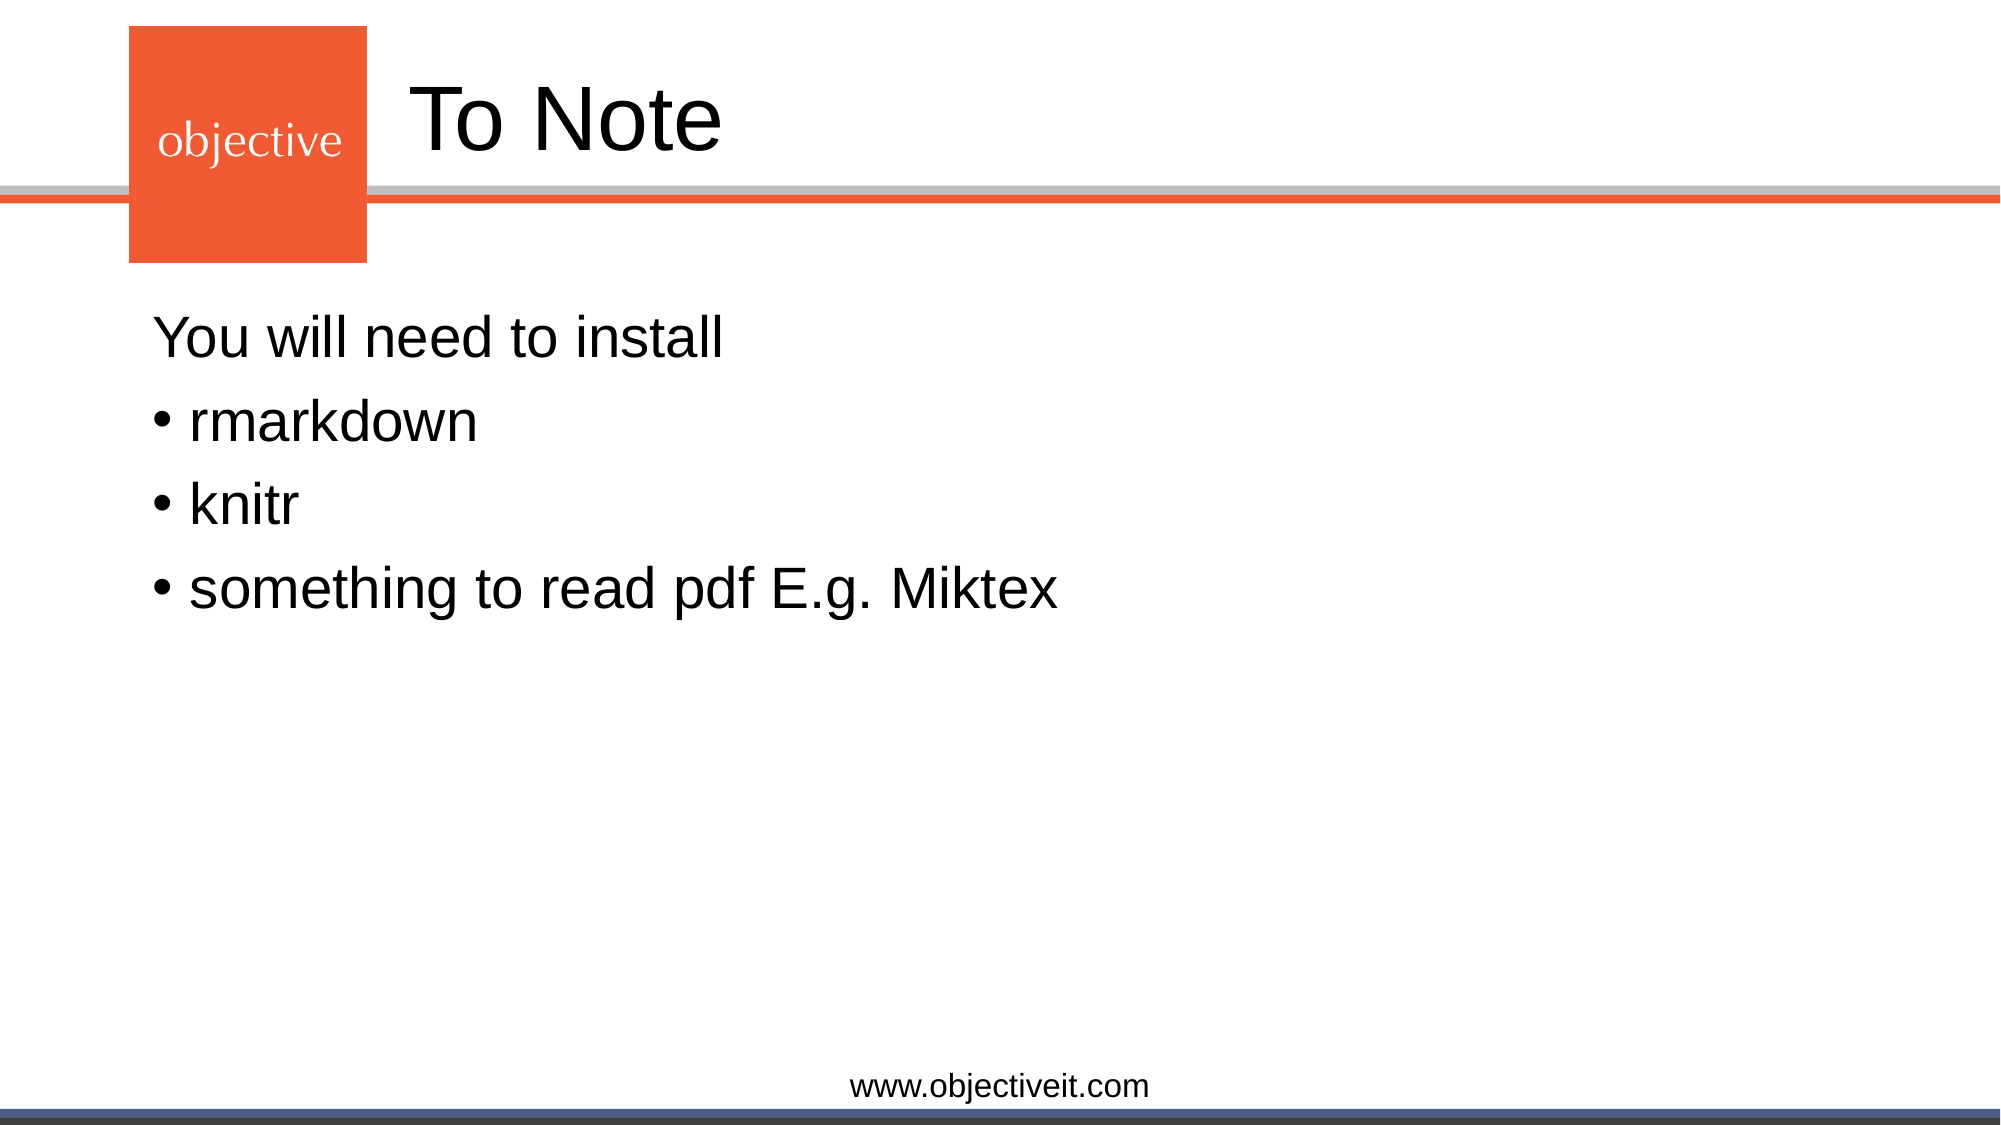

# To Note
You will need to install
rmarkdown
knitr
something to read pdf E.g. Miktex